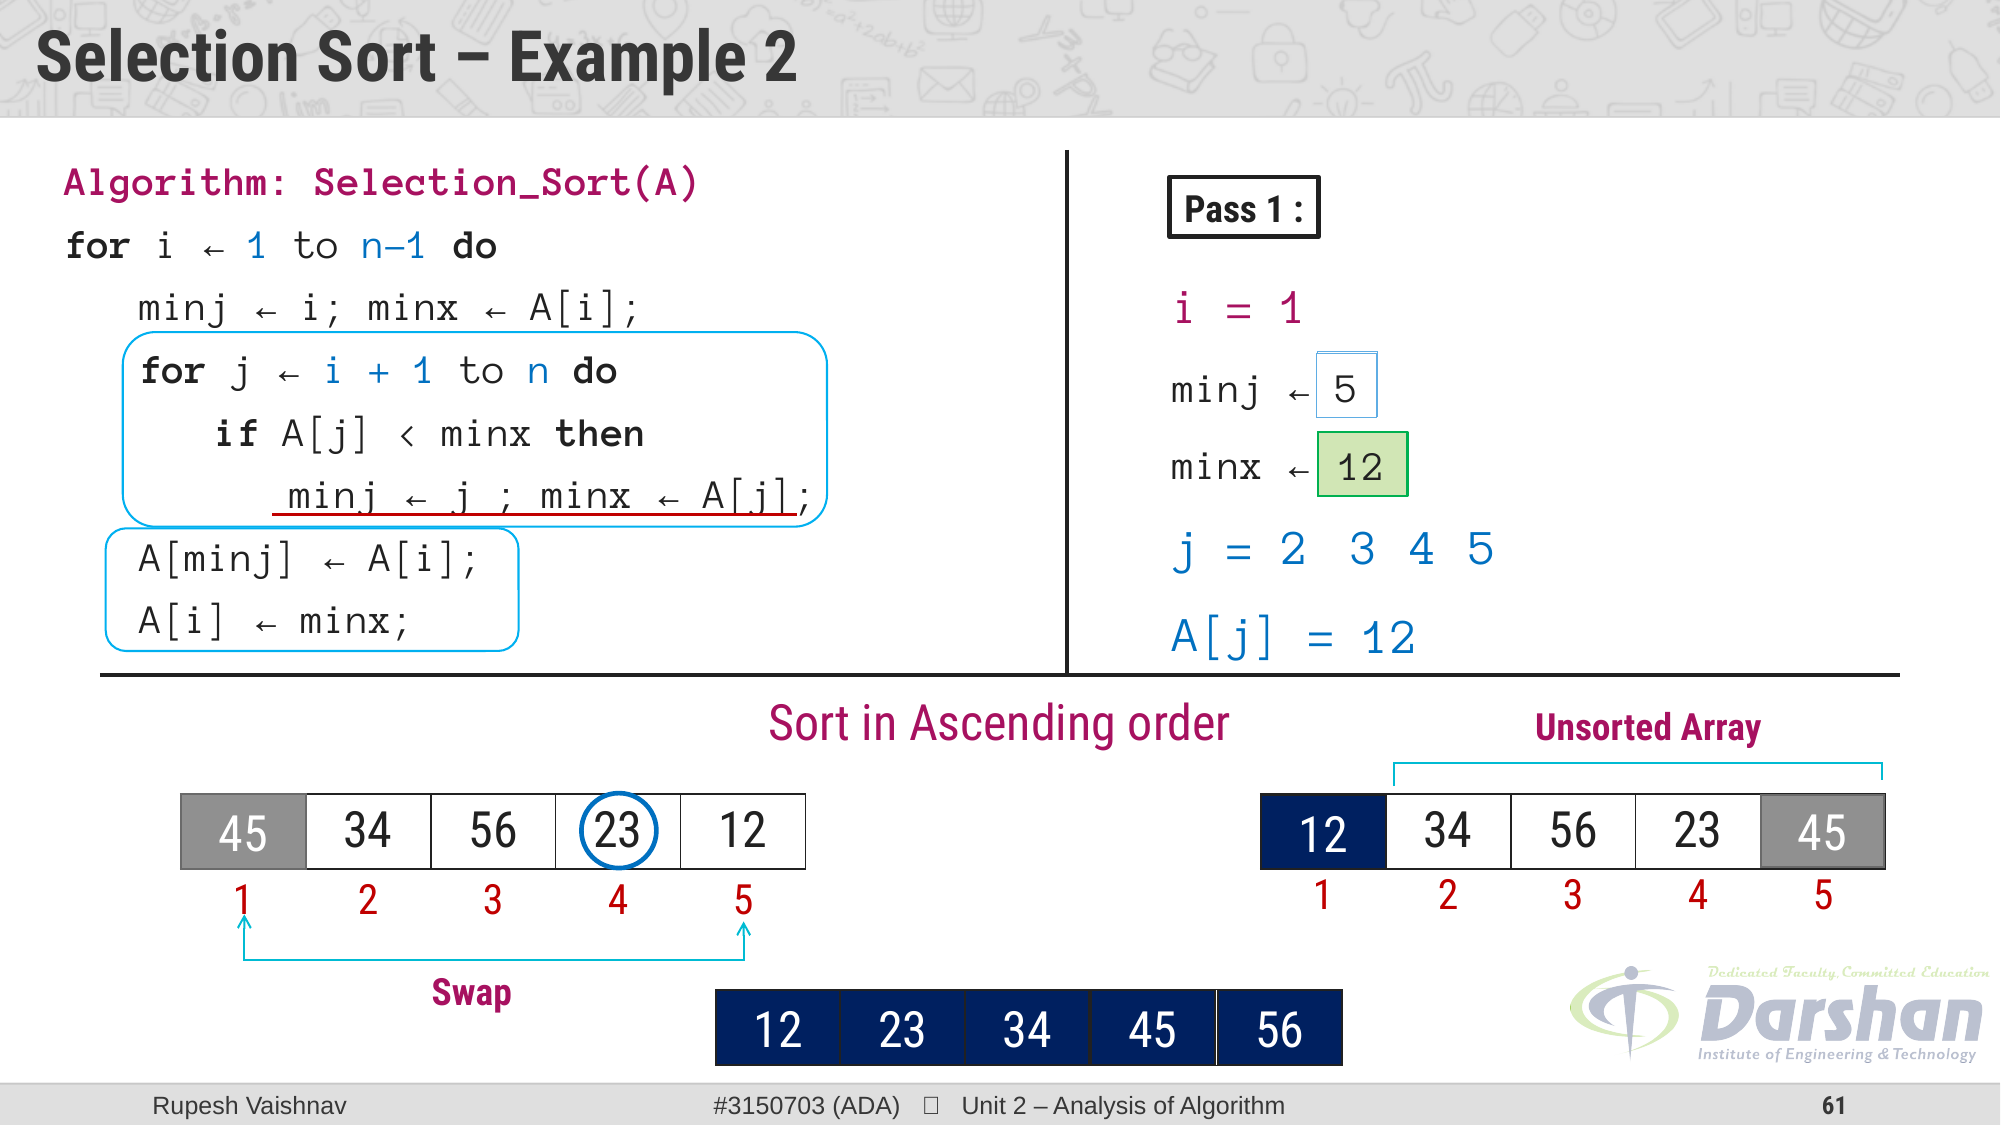

# Selection Sort – Example 2
Algorithm: Selection_Sort(A)
for i ← 1 to n-1 do
minj ← i; minx ← A[i];
for j ← i + 1 to n do
if A[j] < minx then
minj ← j ; minx ← A[j];
A[minj] ← A[i];
A[i] ← minx;
Pass 1 :
i = 1

4
minj ← 2
5
minx ← 34
12
23
j = 2
3
4
5

A[j] = 23
12
Sort in Ascending order
Unsorted Array

| 45 | 34 | 56 | 23 | 12 |
| --- | --- | --- | --- | --- |
45
| 45 | 34 | 56 | 23 | 12 |
| --- | --- | --- | --- | --- |
45
12
| 1 | 2 | 3 | 4 | 5 |
| --- | --- | --- | --- | --- |
| 1 | 2 | 3 | 4 | 5 |
| --- | --- | --- | --- | --- |

Swap
56
34
34
45
| 45 | 34 | 56 | 23 | 45 |
| --- | --- | --- | --- | --- |
12
23
56